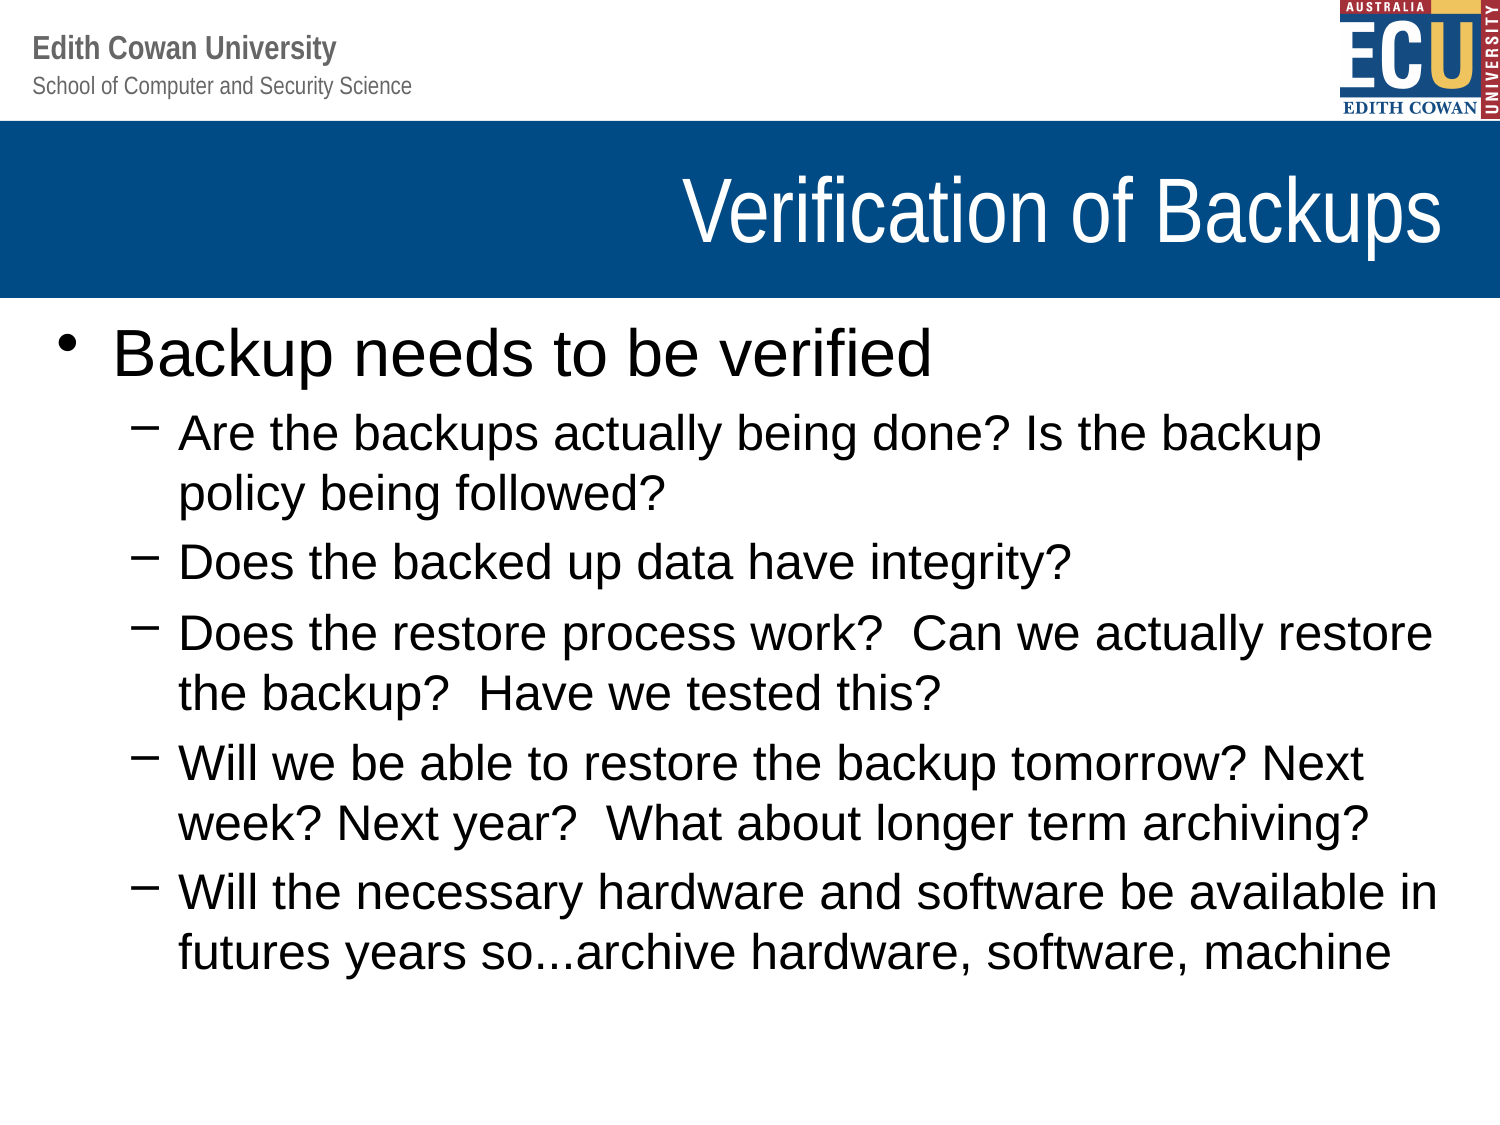

# Verification of Backups
Backup needs to be verified
Are the backups actually being done? Is the backup policy being followed?
Does the backed up data have integrity?
Does the restore process work?  Can we actually restore the backup?  Have we tested this?
Will we be able to restore the backup tomorrow? Next week? Next year?  What about longer term archiving?
Will the necessary hardware and software be available in futures years so...archive hardware, software, machine